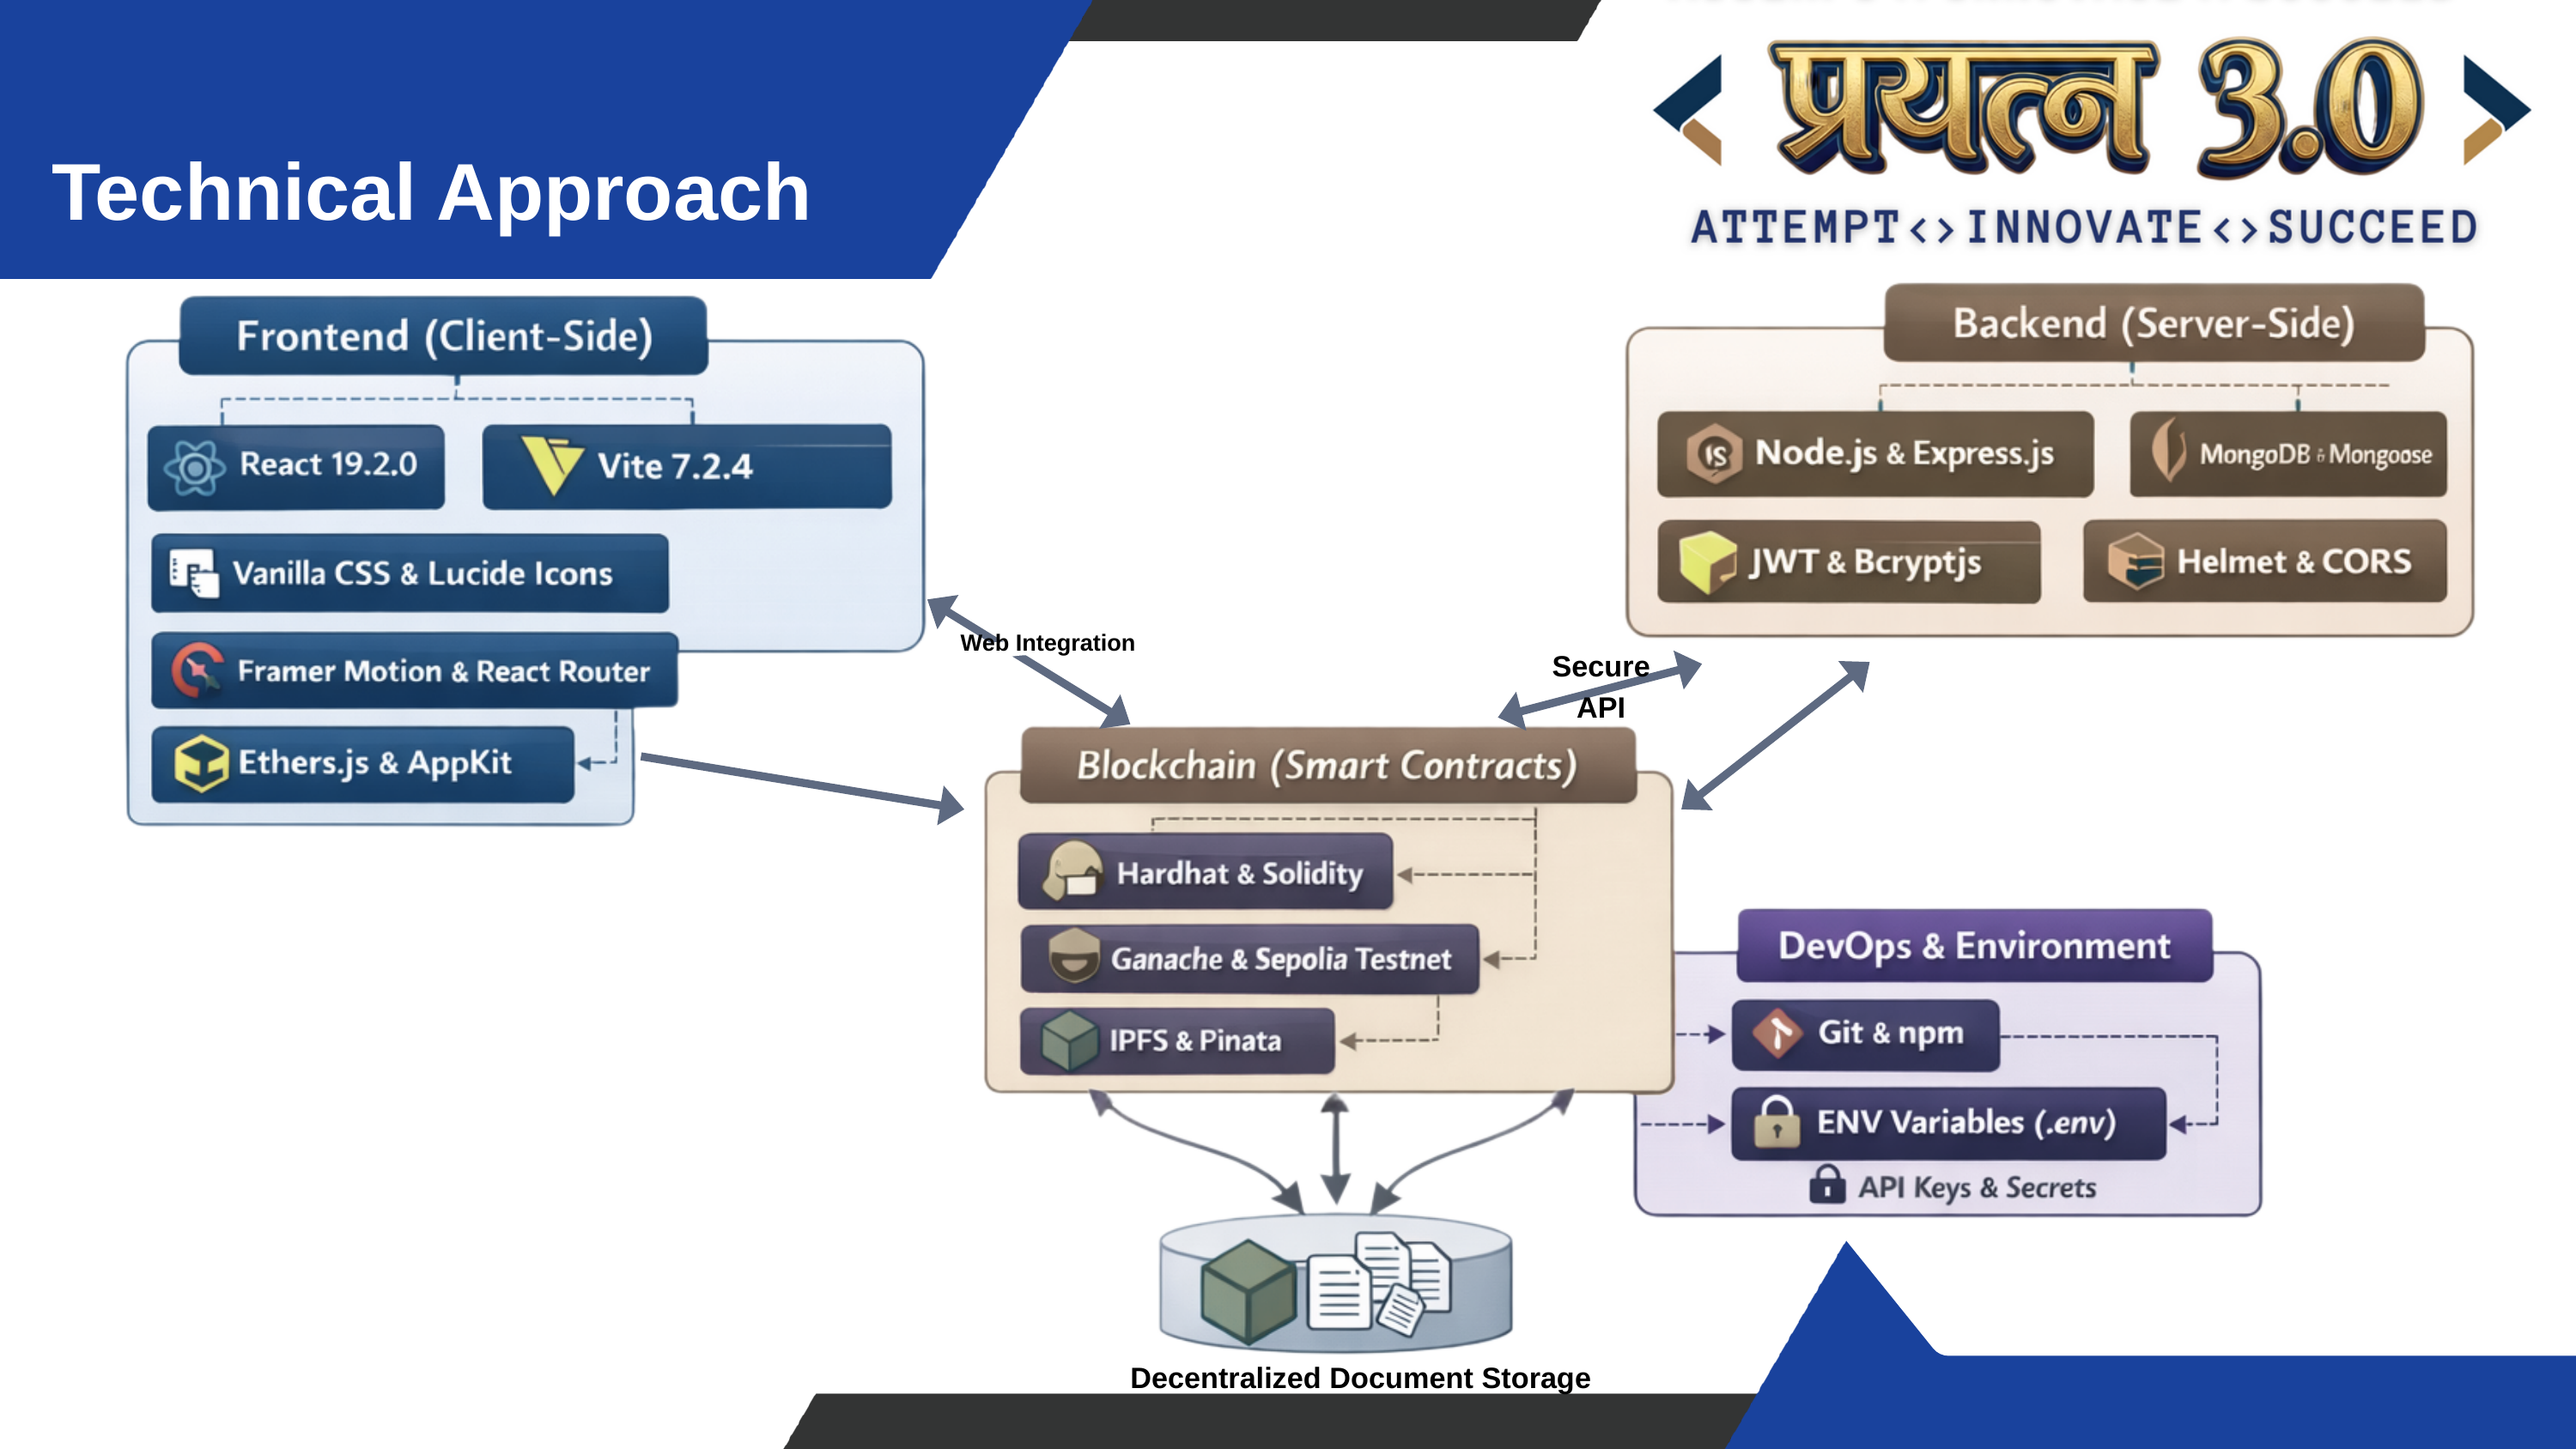

Technical Approach

Web Integration
Secure API

Decentralized Document Storage